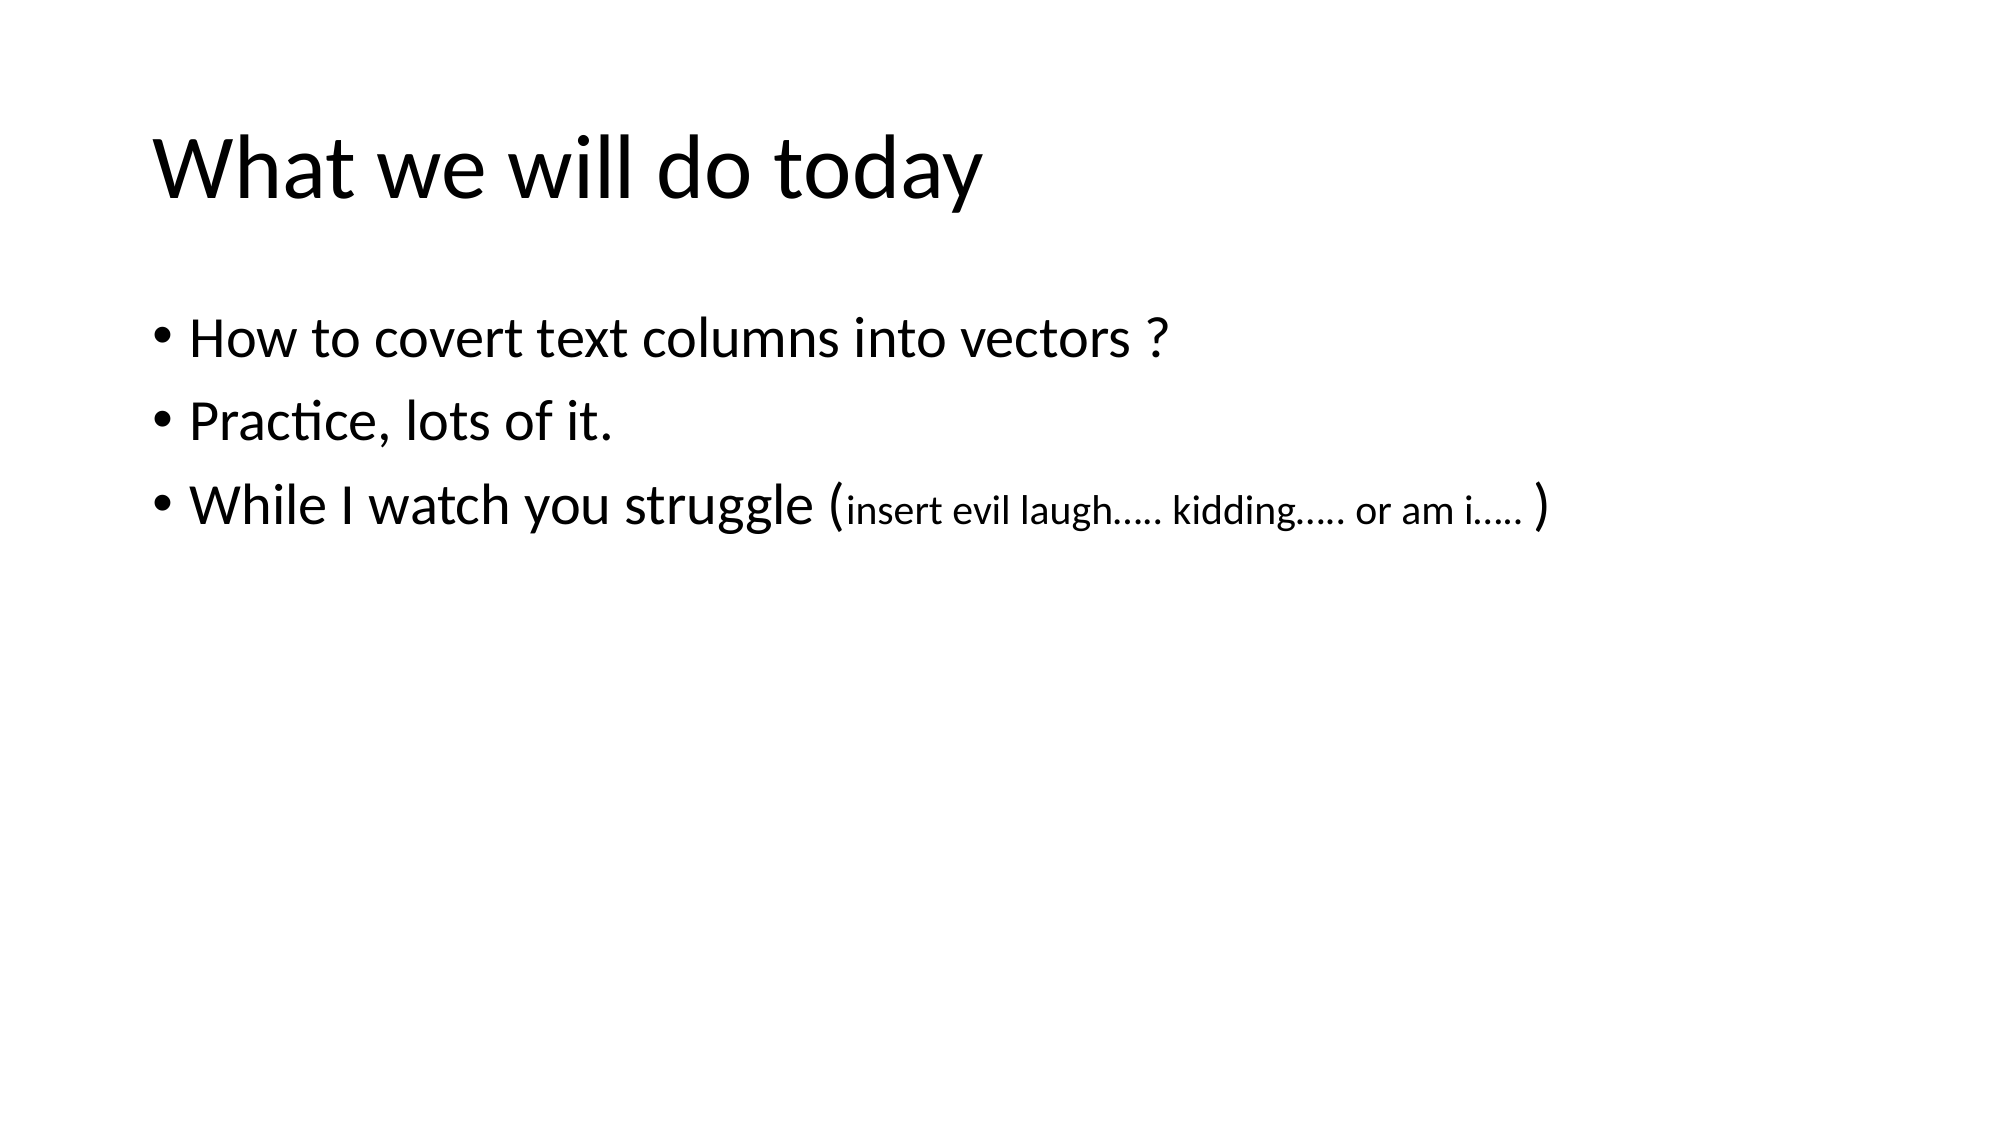

# What we will do today
How to covert text columns into vectors ?
Practice, lots of it.
While I watch you struggle (insert evil laugh….. kidding….. or am i….. )